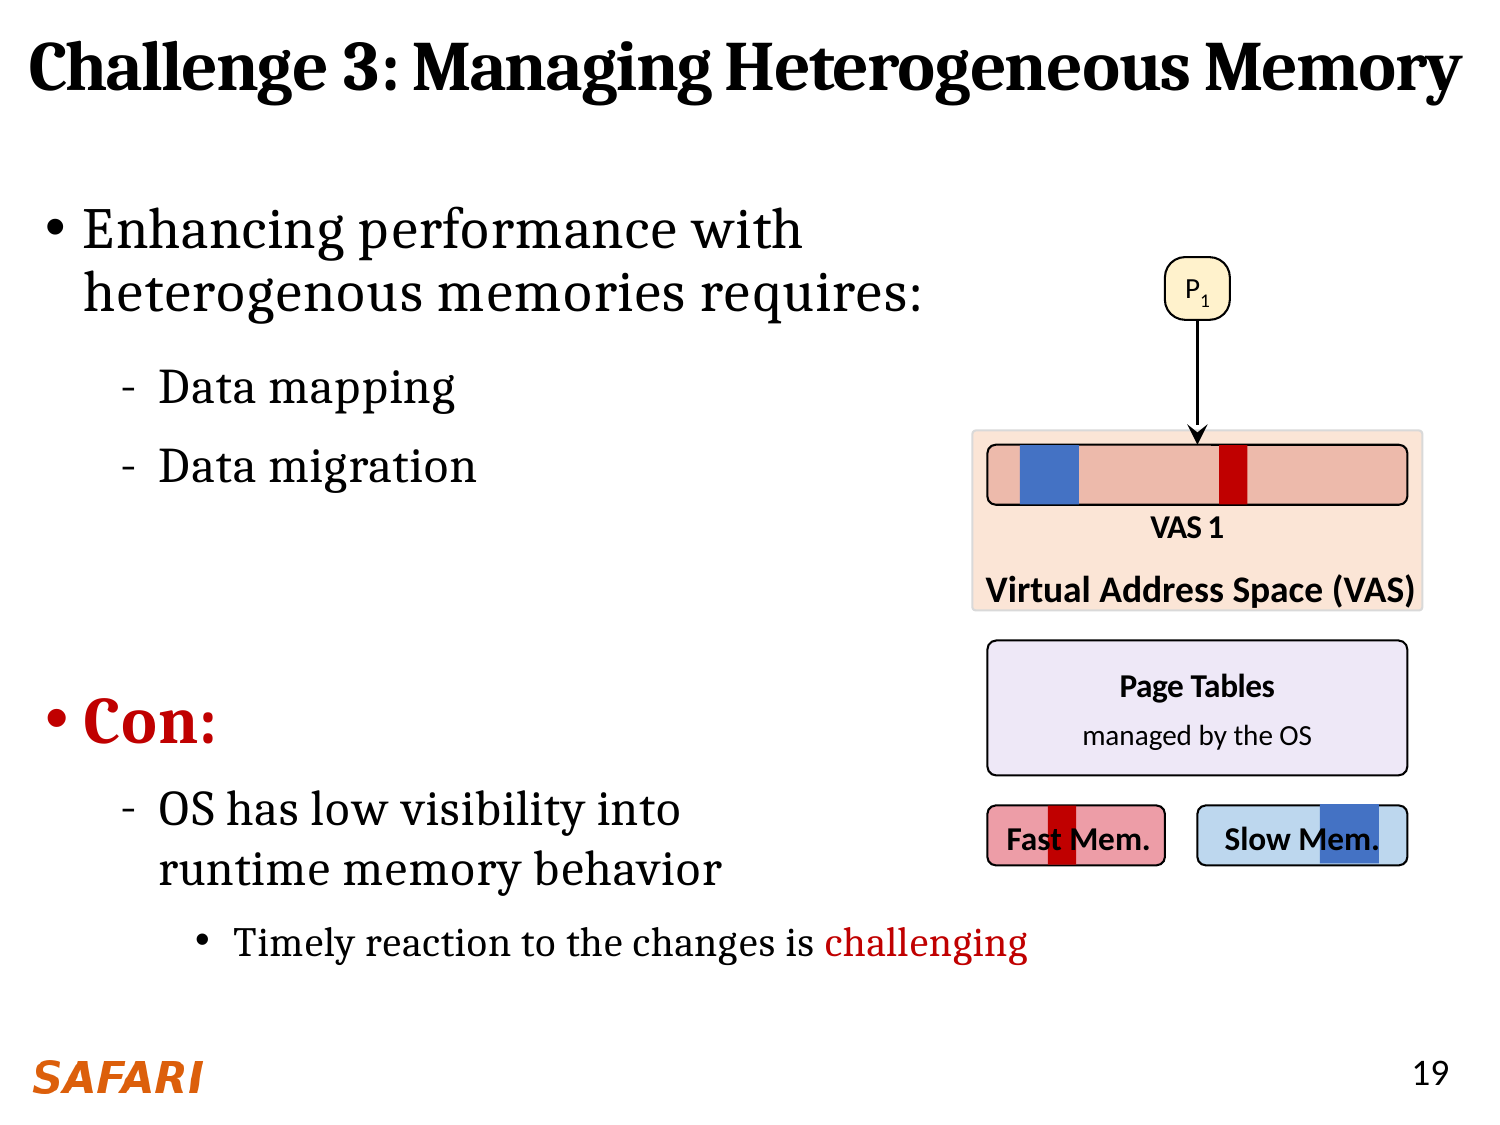

# Challenge 3: Managing Heterogeneous Memory

Enhancing performance with
   heterogenous memories requires:

Data mapping

Data migration

Con:
OS has low visibility into
runtime memory behavior
Timely reaction to the changes is challenging

P1
Virtual Address Space (VAS)

VAS 1
Page Tables
managed by the OS

Fast Mem.
Slow Mem.
19